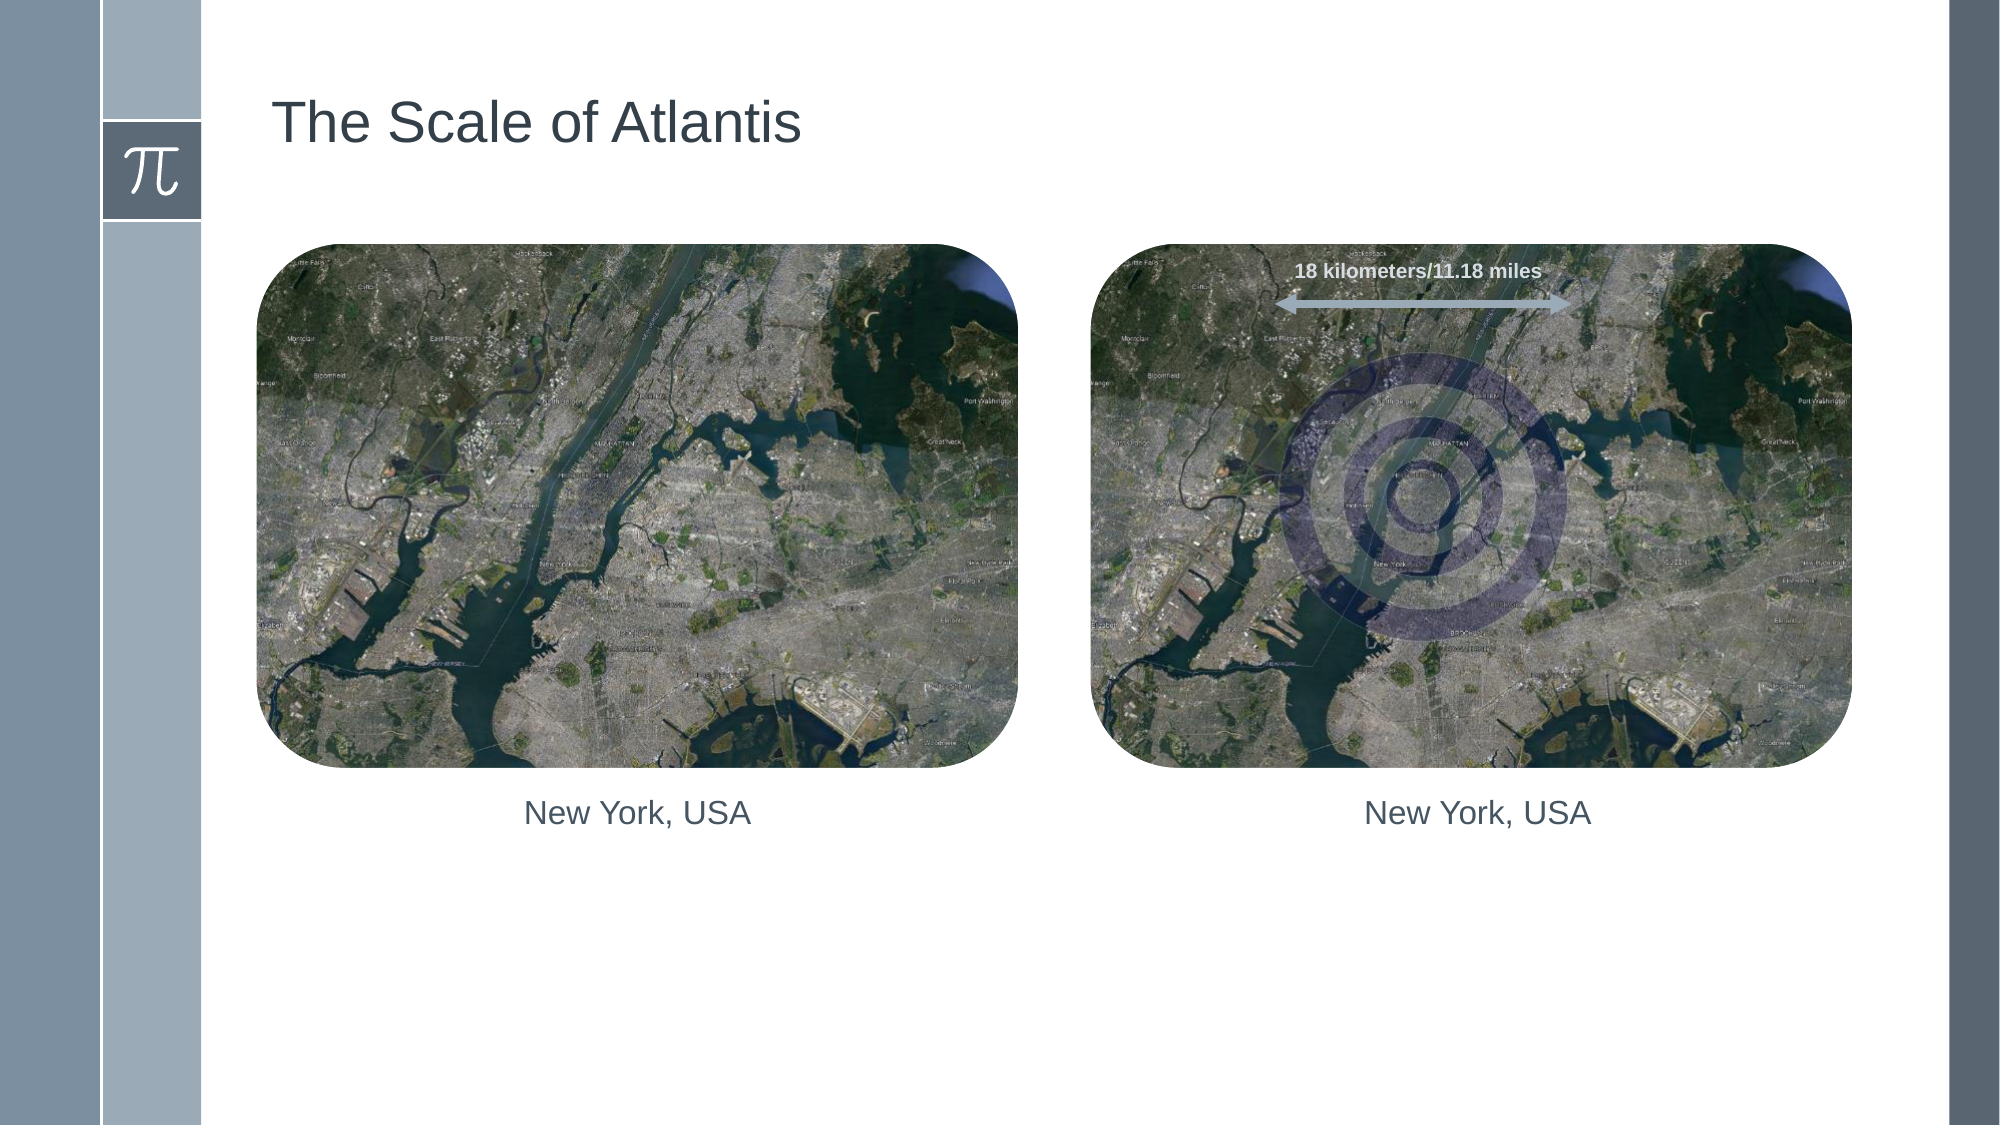

# The Scale of Atlantis
New York, USA
New York, USA
18 kilometers/11.18 miles